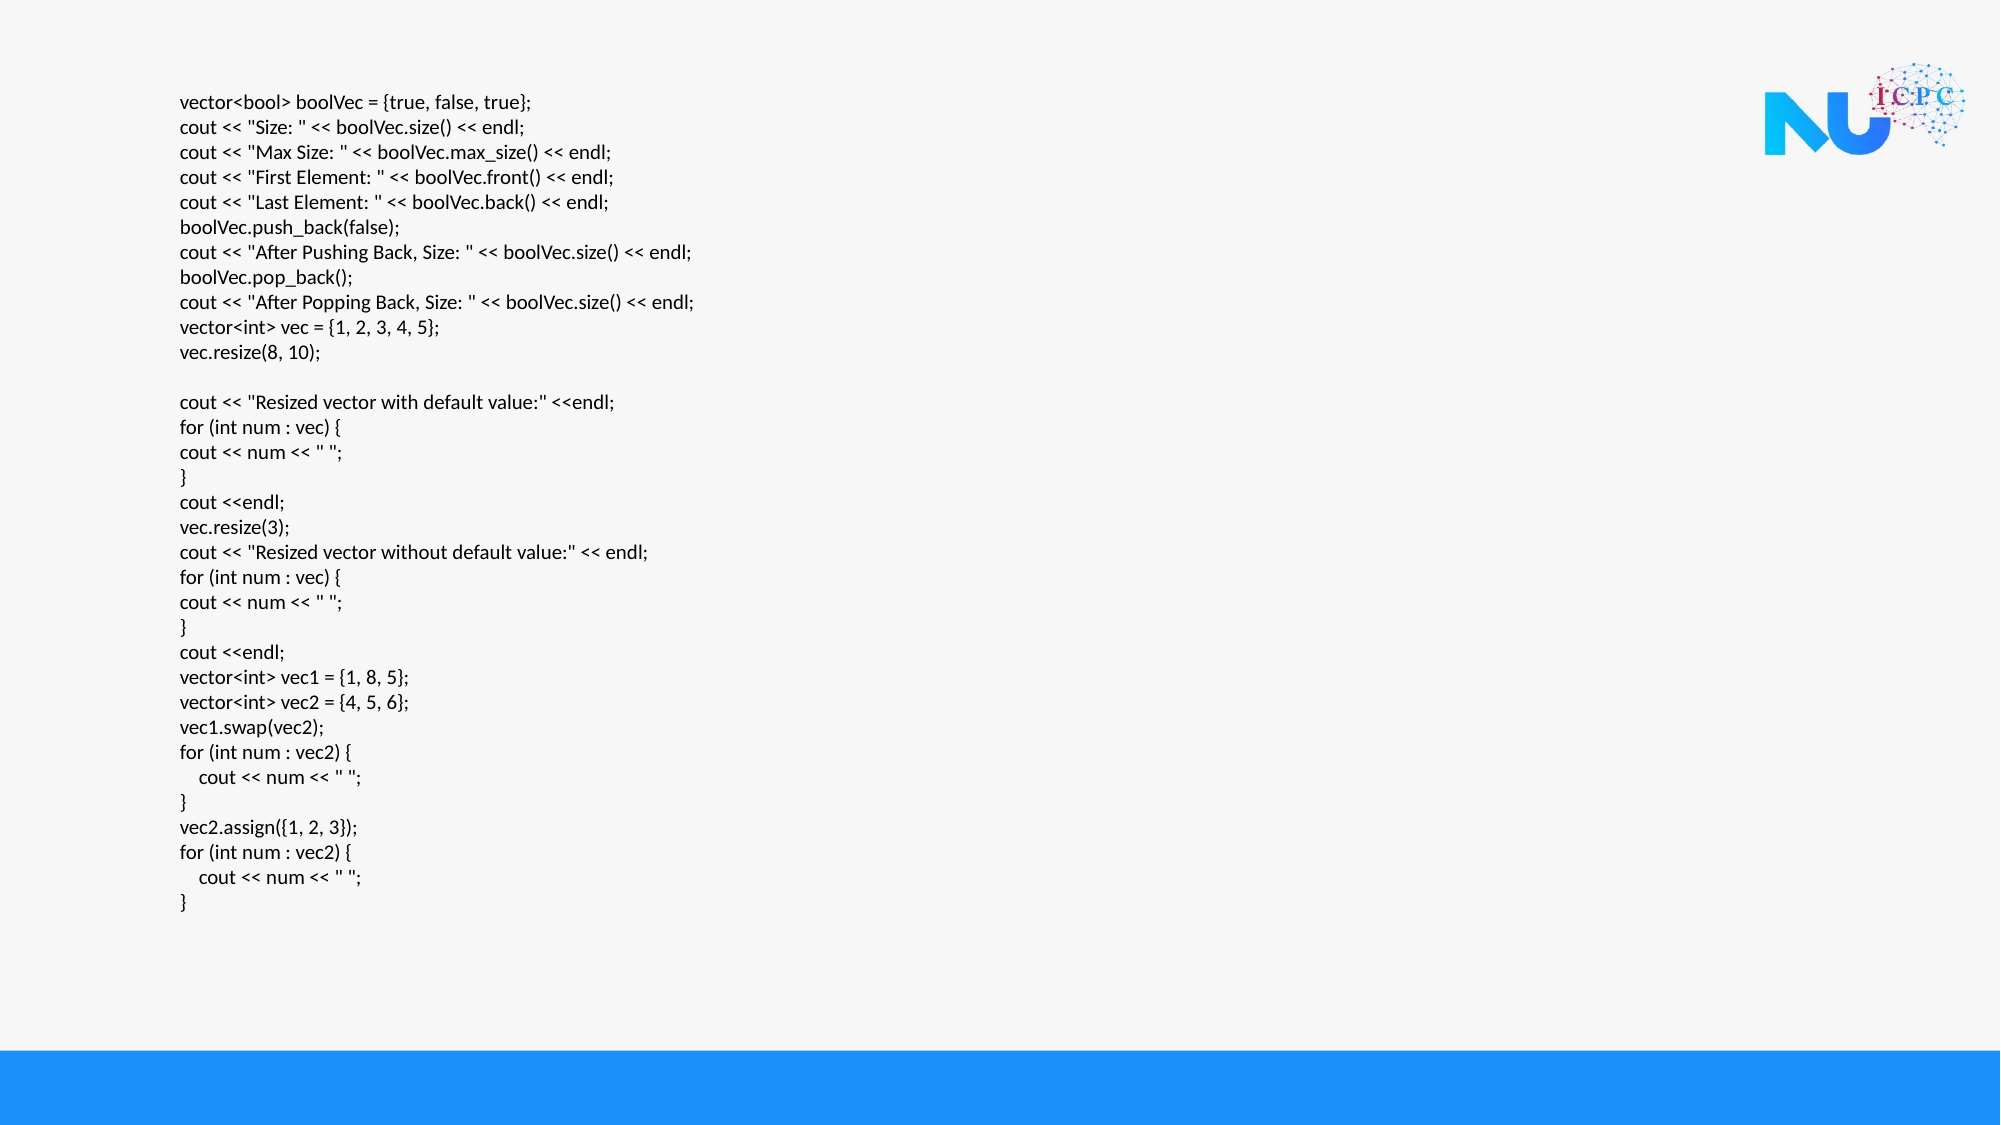

vector<bool> boolVec = {true, false, true};
    cout << "Size: " << boolVec.size() << endl;
    cout << "Max Size: " << boolVec.max_size() << endl;
    cout << "First Element: " << boolVec.front() << endl;
    cout << "Last Element: " << boolVec.back() << endl;
    boolVec.push_back(false);
    cout << "After Pushing Back, Size: " << boolVec.size() << endl;
    boolVec.pop_back();
    cout << "After Popping Back, Size: " << boolVec.size() << endl;
    vector<int> vec = {1, 2, 3, 4, 5};
    vec.resize(8, 10);

    cout << "Resized vector with default value:" <<endl;
    for (int num : vec) {
    cout << num << " ";
    }
    cout <<endl;
    vec.resize(3);
    cout << "Resized vector without default value:" << endl;
    for (int num : vec) {
    cout << num << " ";
    }
    cout <<endl;
    vector<int> vec1 = {1, 8, 5};
    vector<int> vec2 = {4, 5, 6};
    vec1.swap(vec2);
    for (int num : vec2) {
        cout << num << " ";
    }
    vec2.assign({1, 2, 3});
    for (int num : vec2) {
        cout << num << " ";
    }